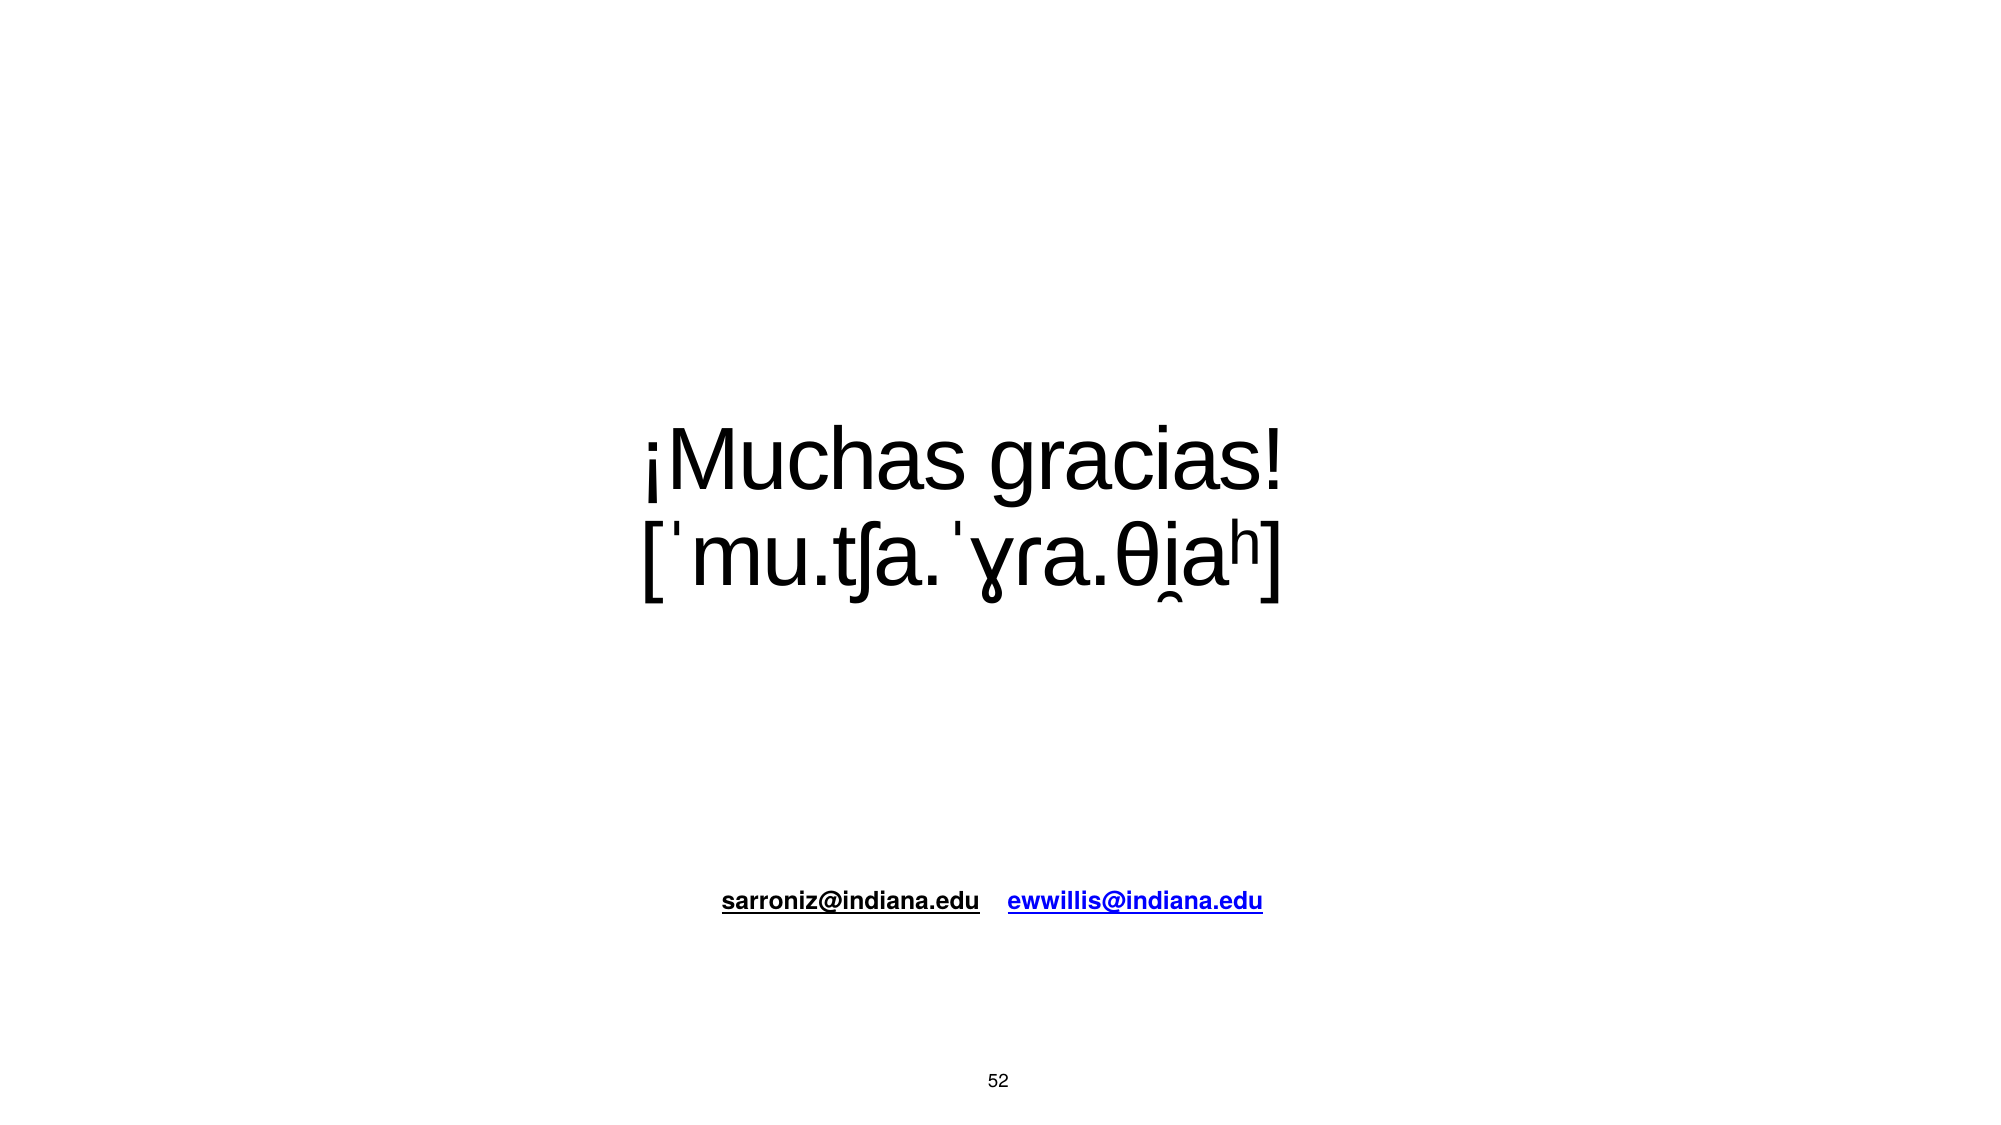

¡Muchas gracias!
[ˈmu.tʃa.ˈɣɾa.θi̯aʰ]
sarroniz@indiana.edu    ewwillis@indiana.edu
52